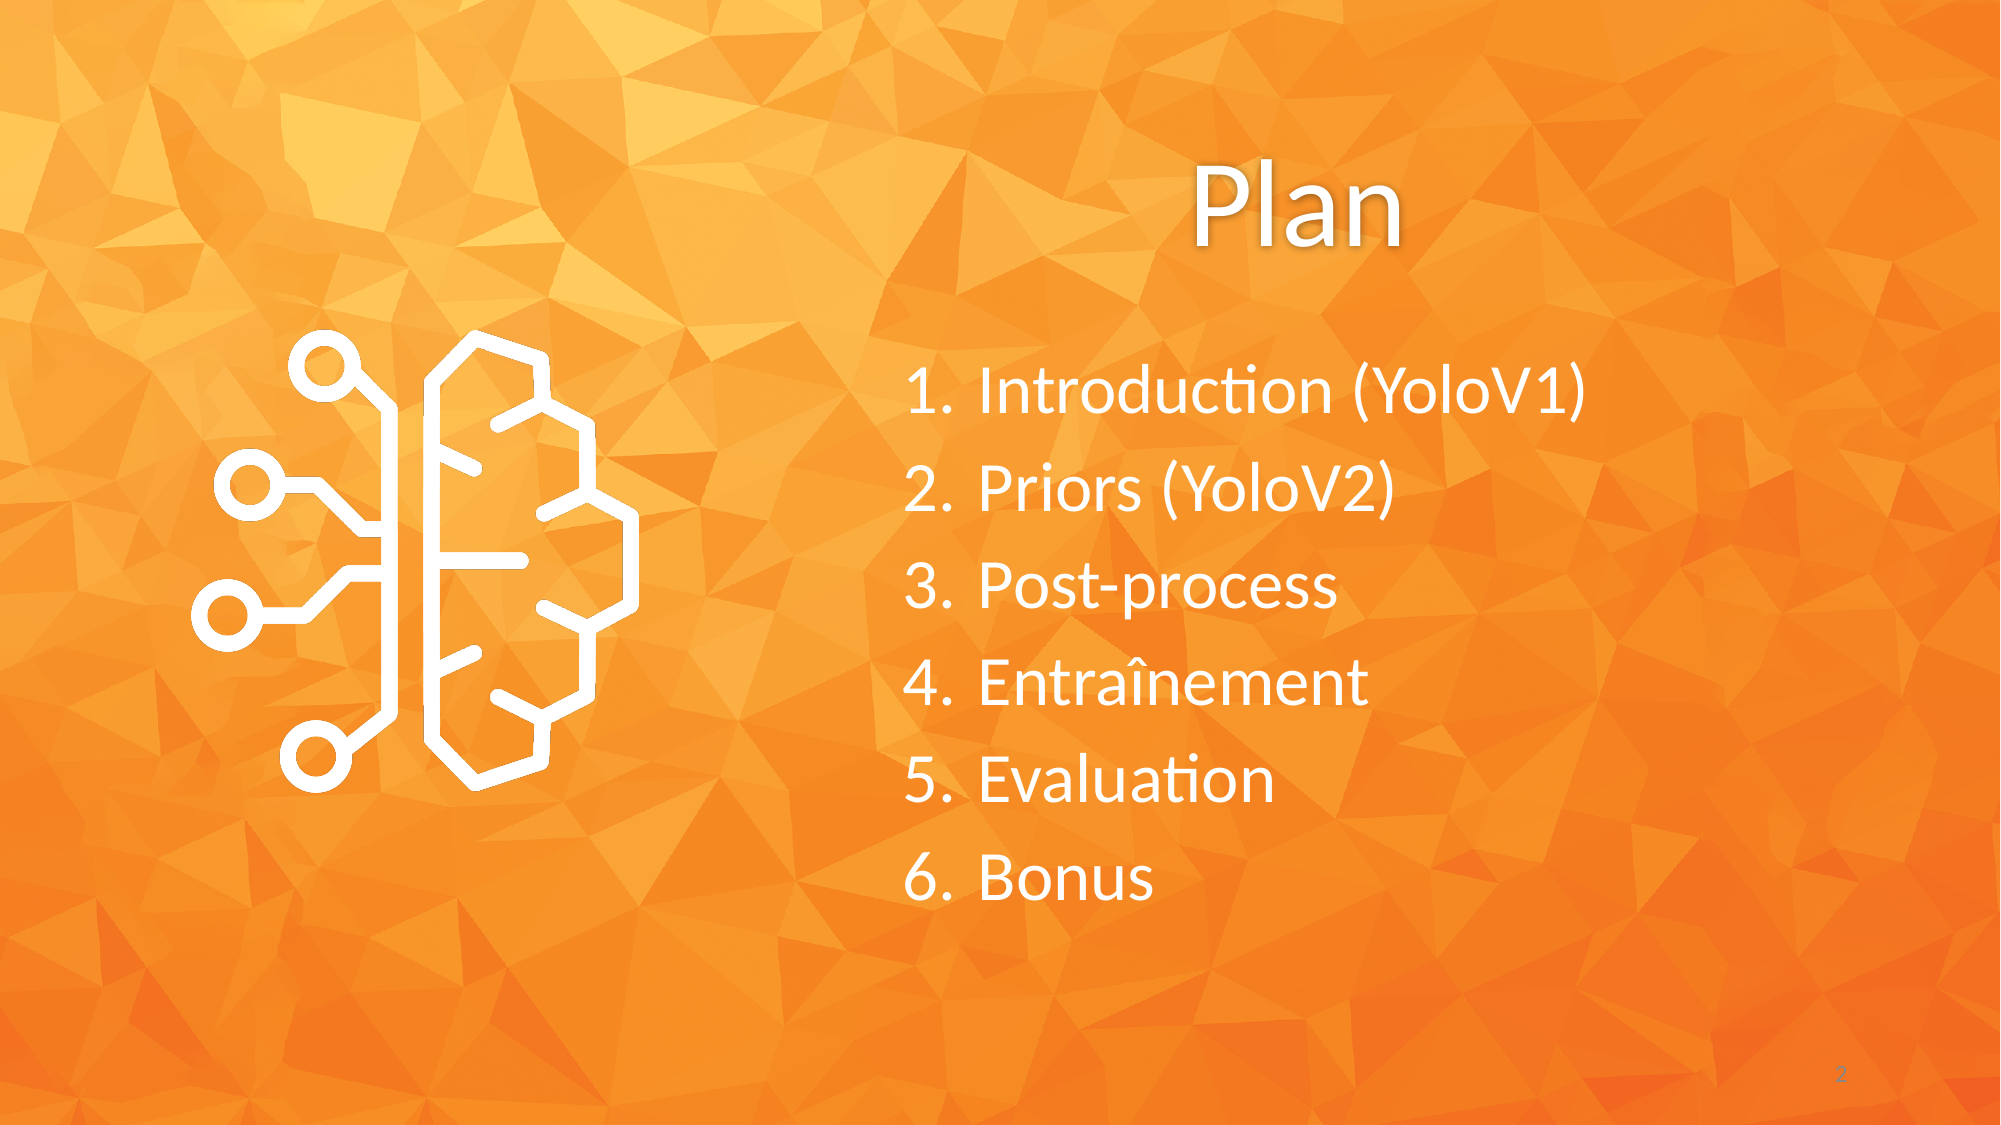

# Plan
Introduction (YoloV1)
Priors (YoloV2)
Post-process
Entraînement
Evaluation
Bonus
2